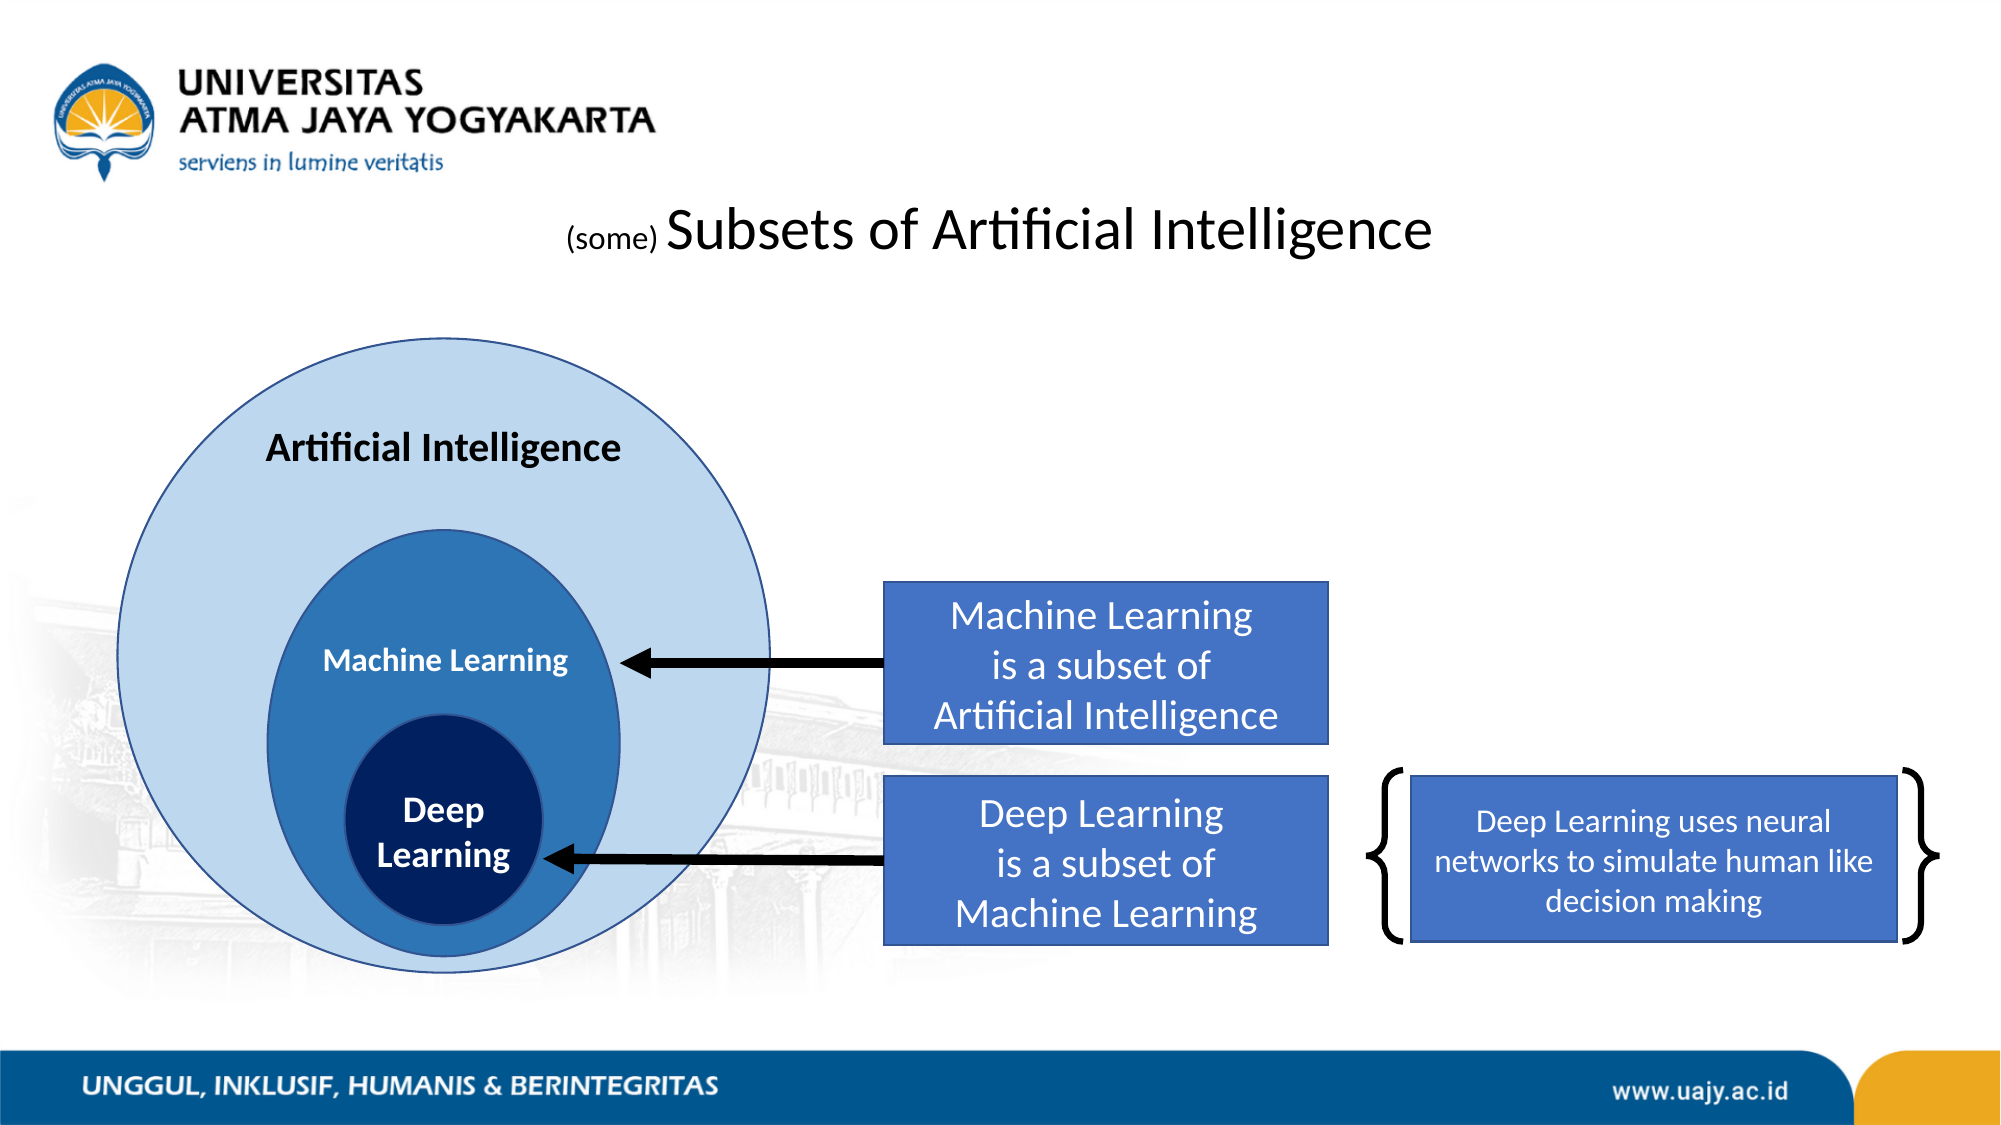

# (some) Subsets of Artificial Intelligence
Artifical
Artificial Intelligence

Machine Learning
is a subset of
Artificial Intelligence
Machine Learning

Deep Learning
is a subset of
Machine Learning
Deep Learning uses neural networks to simulate human like decision making
Deep Learning